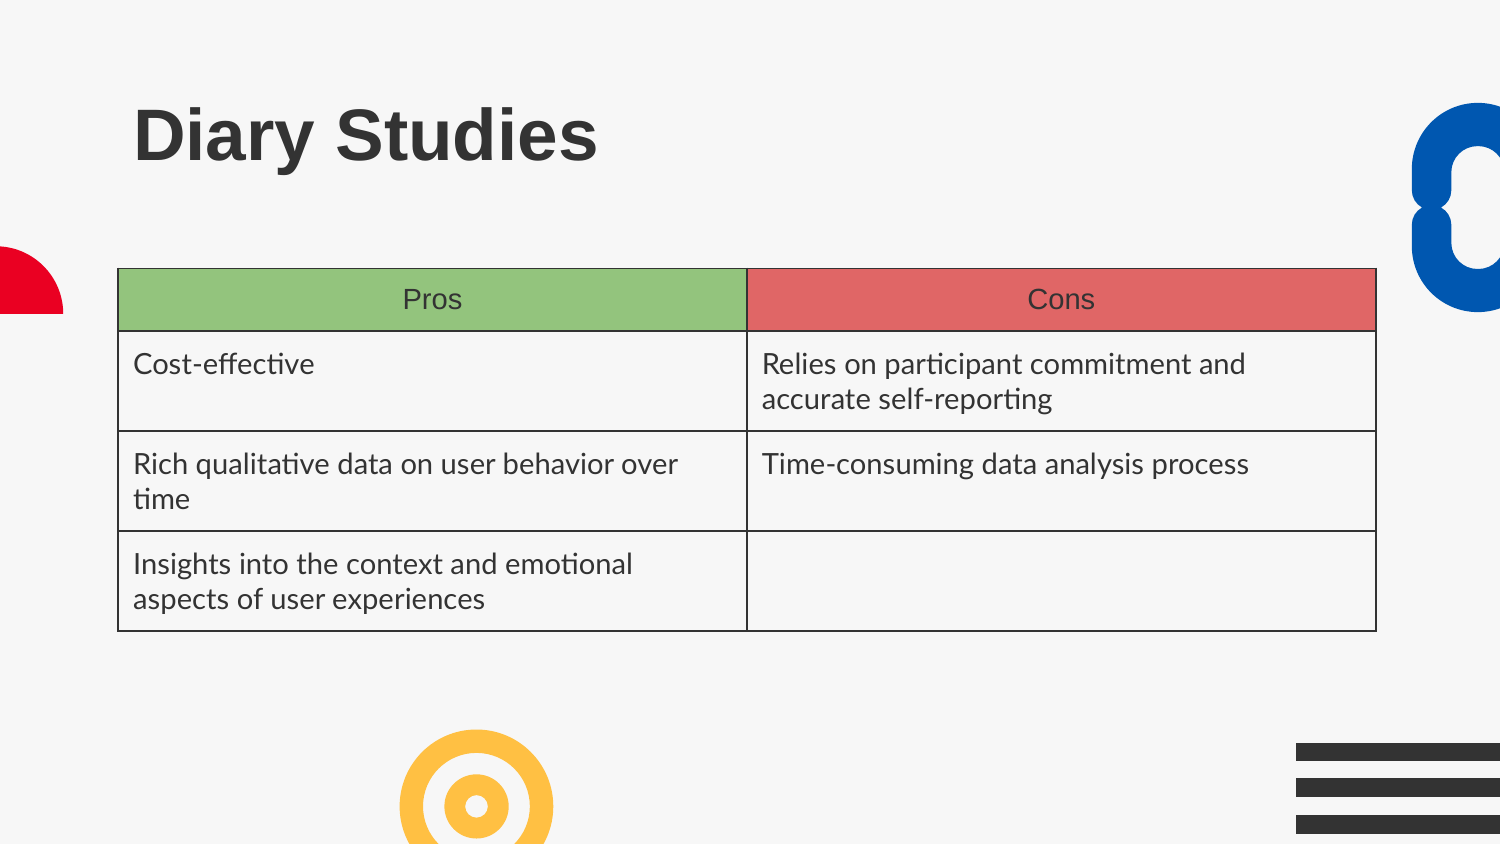

# Diary Studies
| Pros | Cons |
| --- | --- |
| Cost-effective | Relies on participant commitment and accurate self-reporting |
| Rich qualitative data on user behavior over time | Time-consuming data analysis process |
| Insights into the context and emotional aspects of user experiences |  |